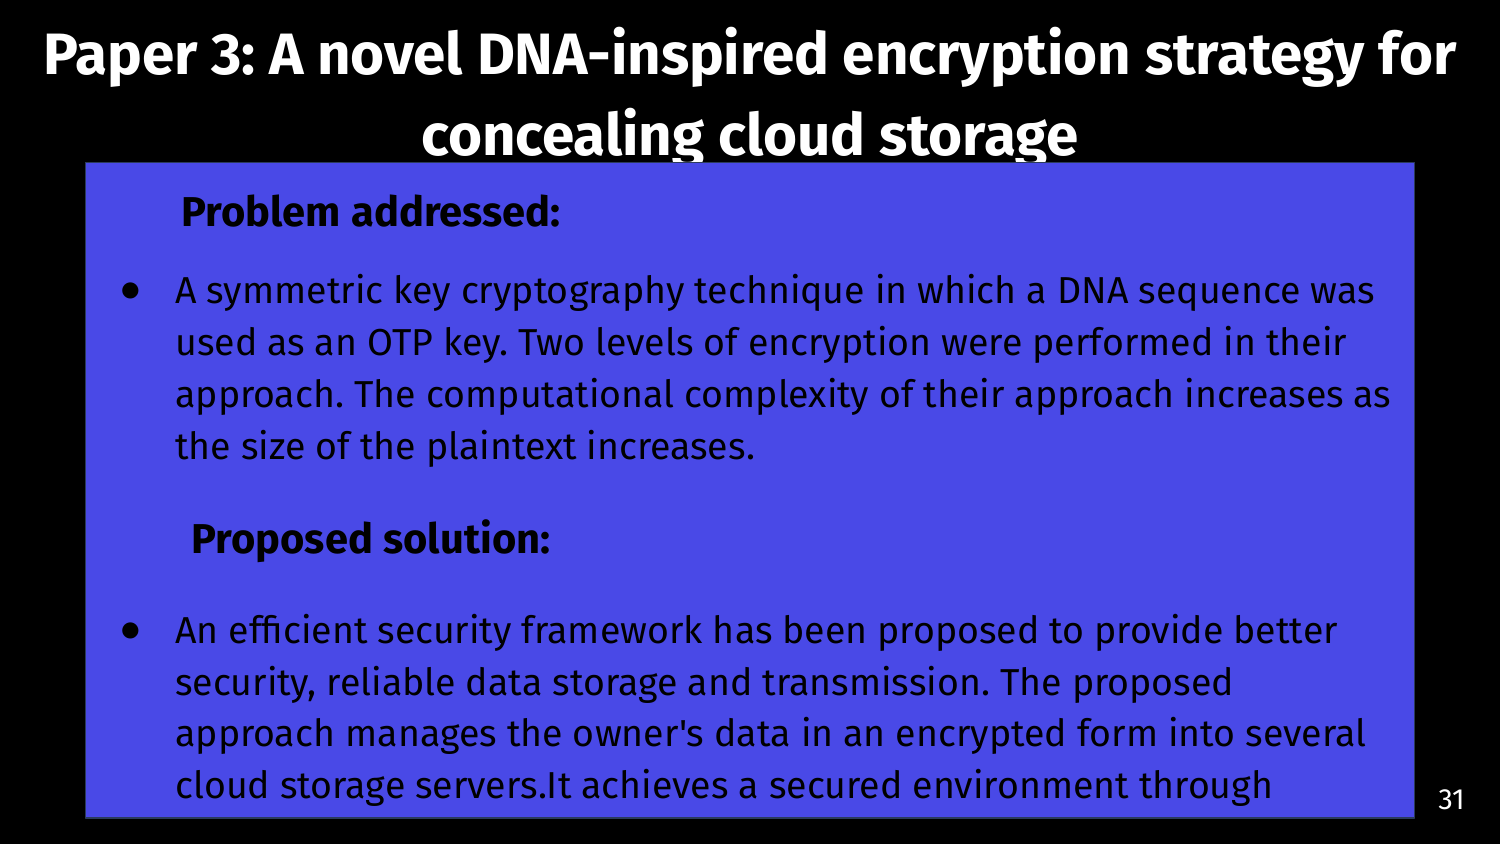

# Paper 3: A novel DNA-inspired encryption strategy for concealing cloud storage

          Problem addressed:
A symmetric key cryptography technique in which a DNA sequence was used as an OTP key. Two levels of encryption were performed in their approach. The computational complexity of their approach increases as the size of the plaintext increases.
          Proposed solution:
An efficient security framework has been proposed to provide better security, reliable data storage and transmission. The proposed approach manages the owner's data in an encrypted form into several cloud storage servers.It achieves a secured environment through

31